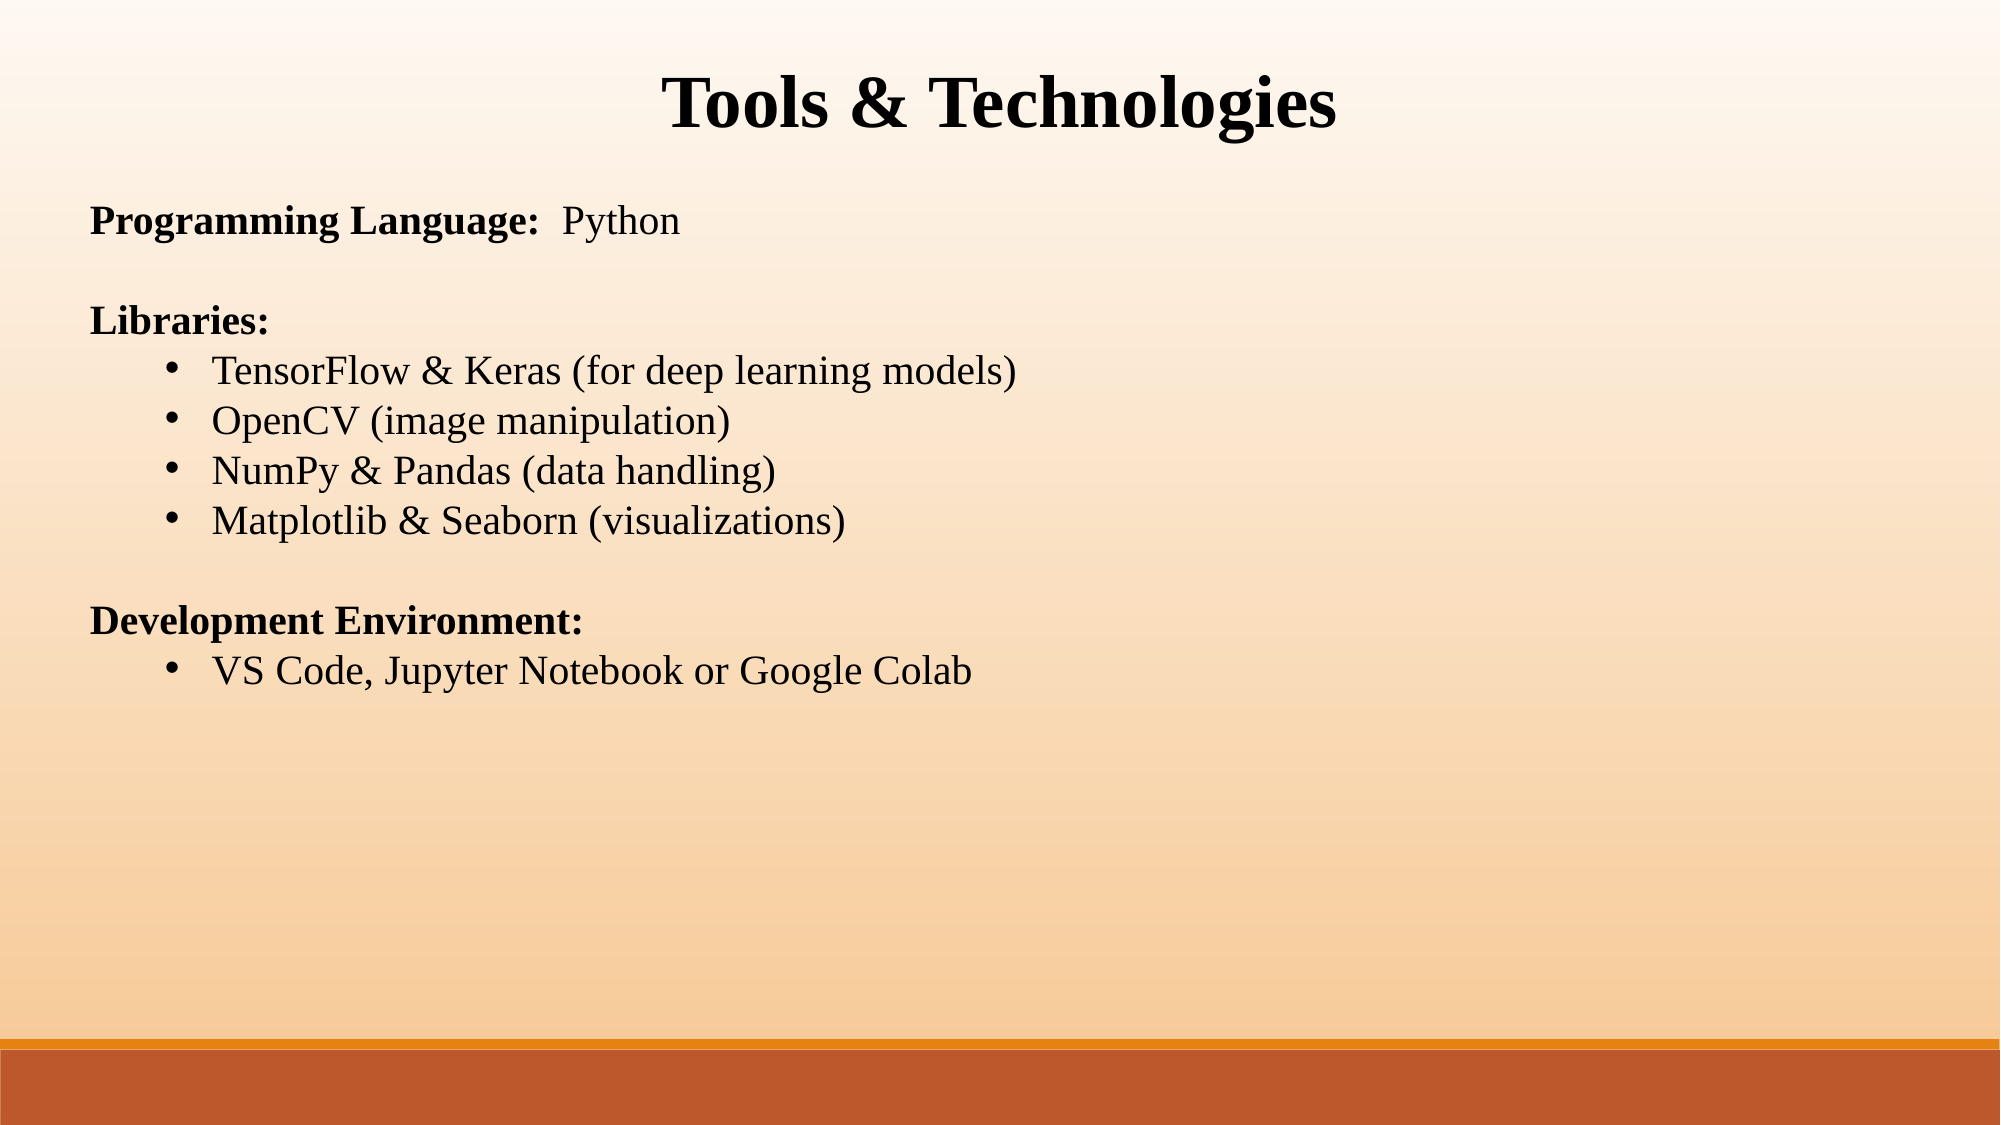

Tools & Technologies

Programming Language:  Python

Libraries:
TensorFlow & Keras (for deep learning models)
OpenCV (image manipulation)
NumPy & Pandas (data handling)
Matplotlib & Seaborn (visualizations)

Development Environment:
VS Code, Jupyter Notebook or Google Colab